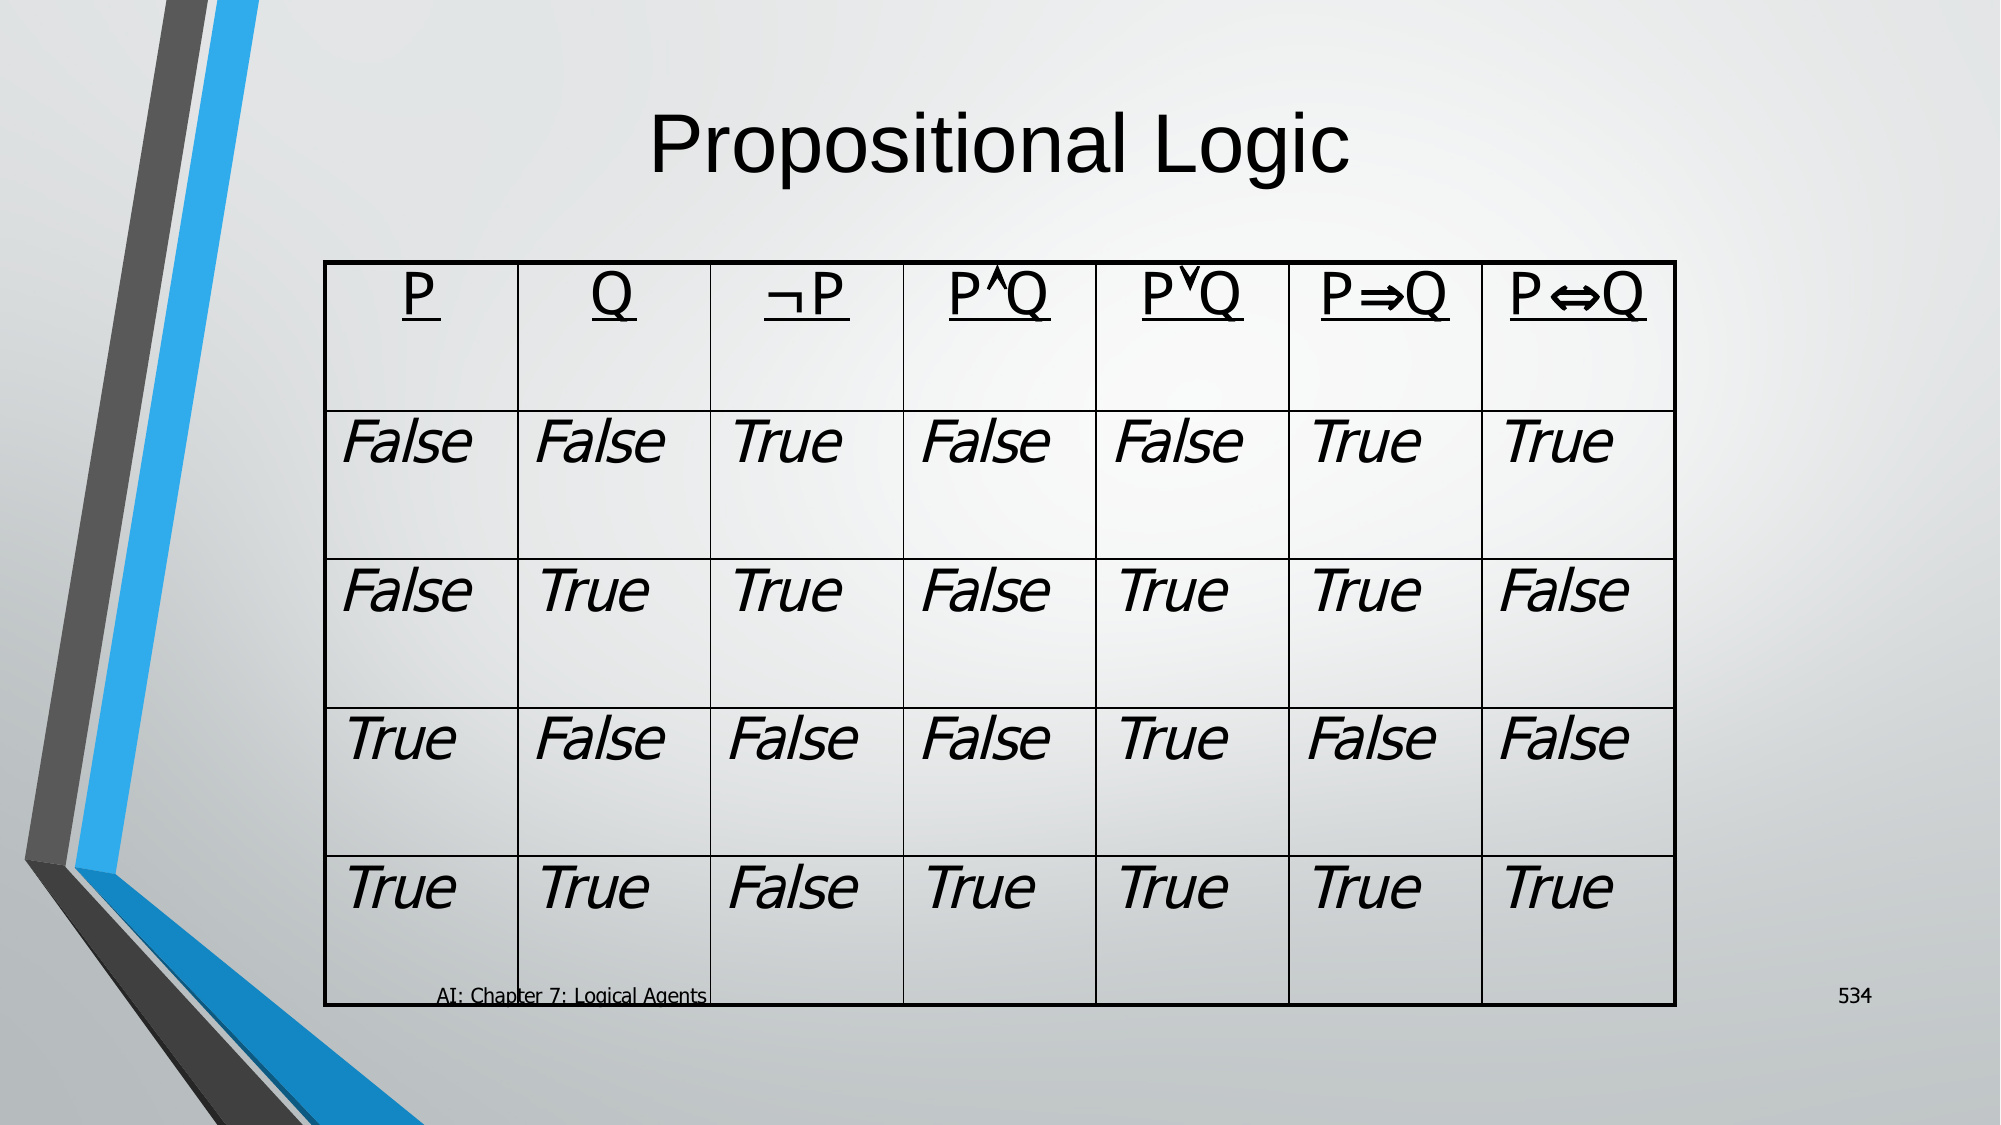

# Propositional Logic
| P | Q | ¬P | P∧Q | P∨Q | P⇒Q | P⇔Q |
| --- | --- | --- | --- | --- | --- | --- |
| False | False | True | False | False | True | True |
| False | True | True | False | True | True | False |
| True | False | False | False | True | False | False |
| True | True | False | True | True | True | True |
AI: Chapter 7: Logical Agents
534